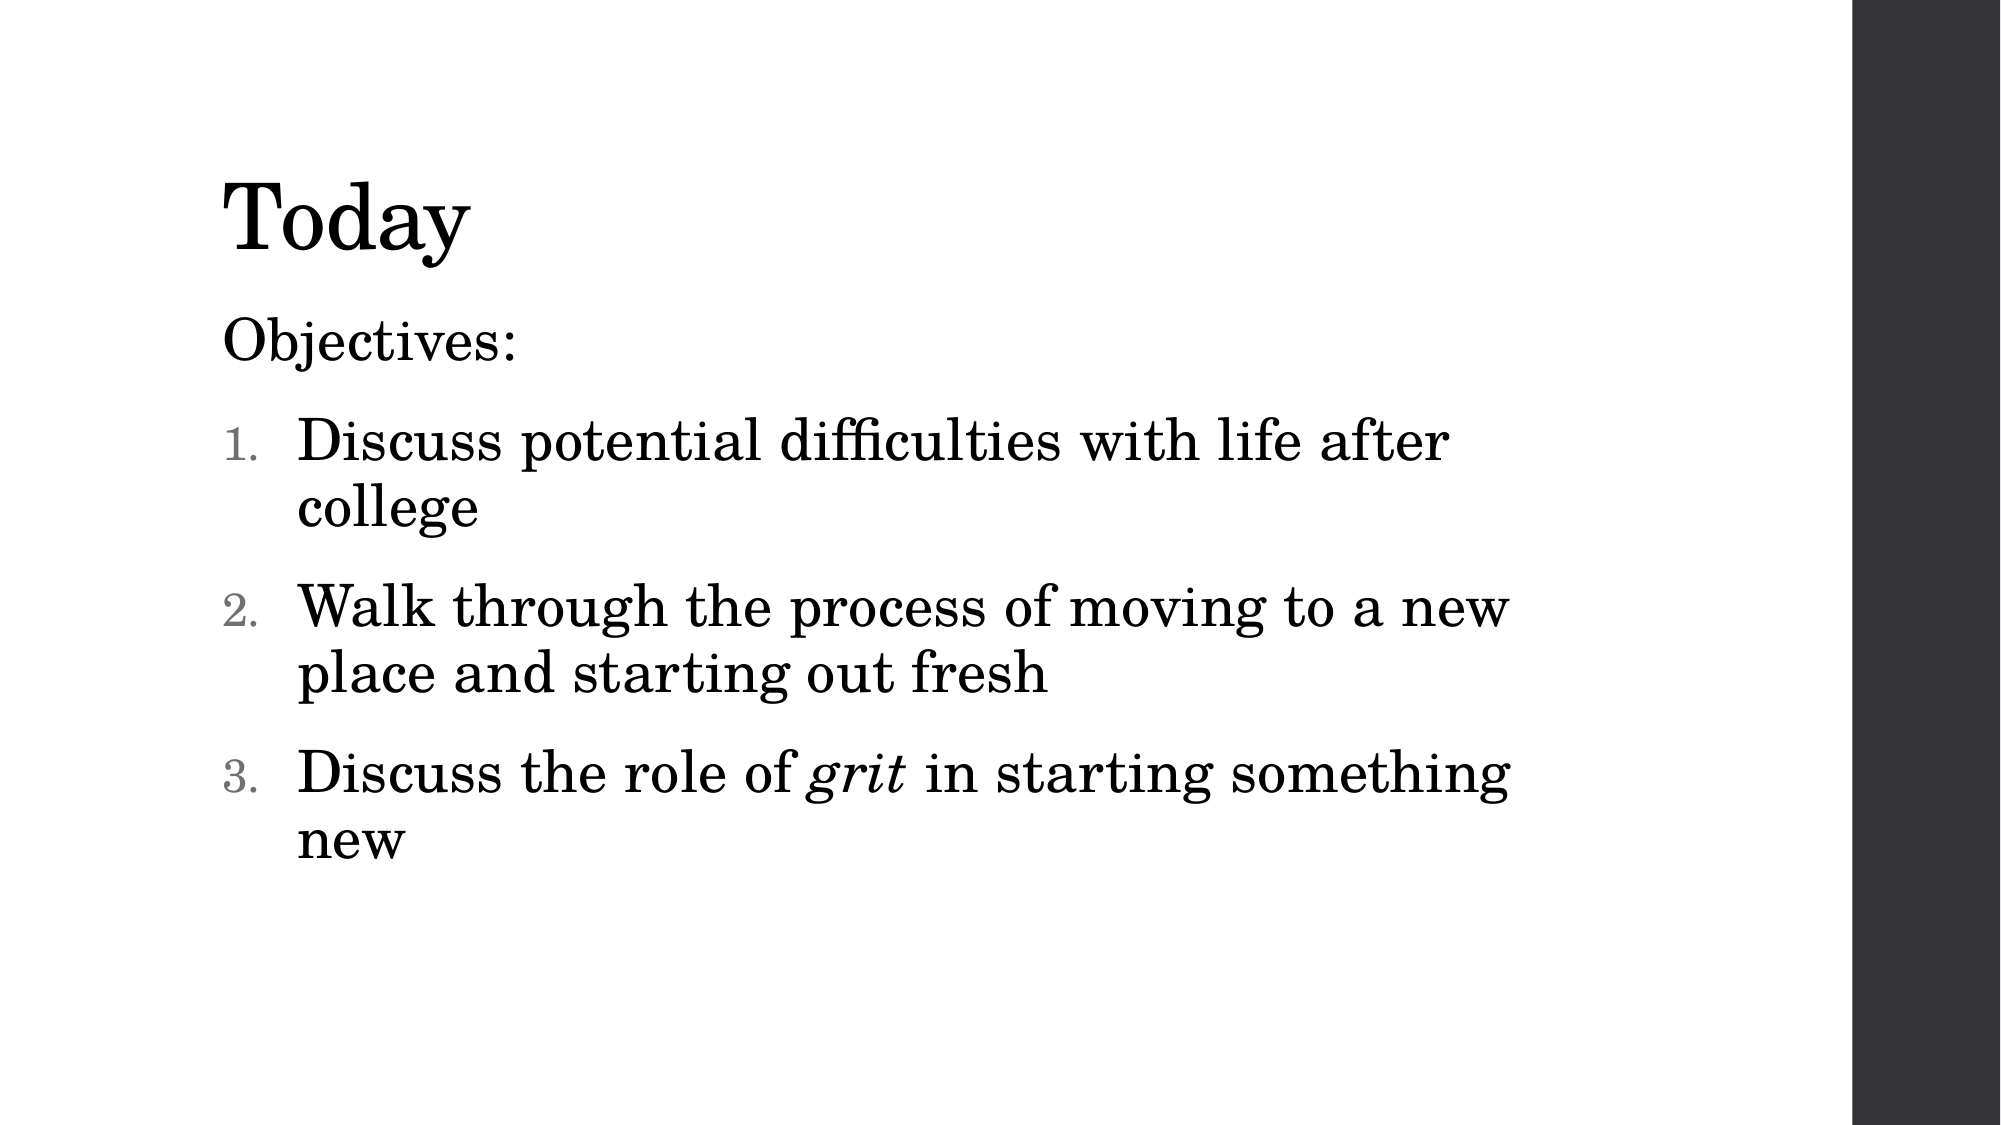

# Today
Objectives:
Discuss potential difficulties with life after college
Walk through the process of moving to a new place and starting out fresh
Discuss the role of grit in starting something new